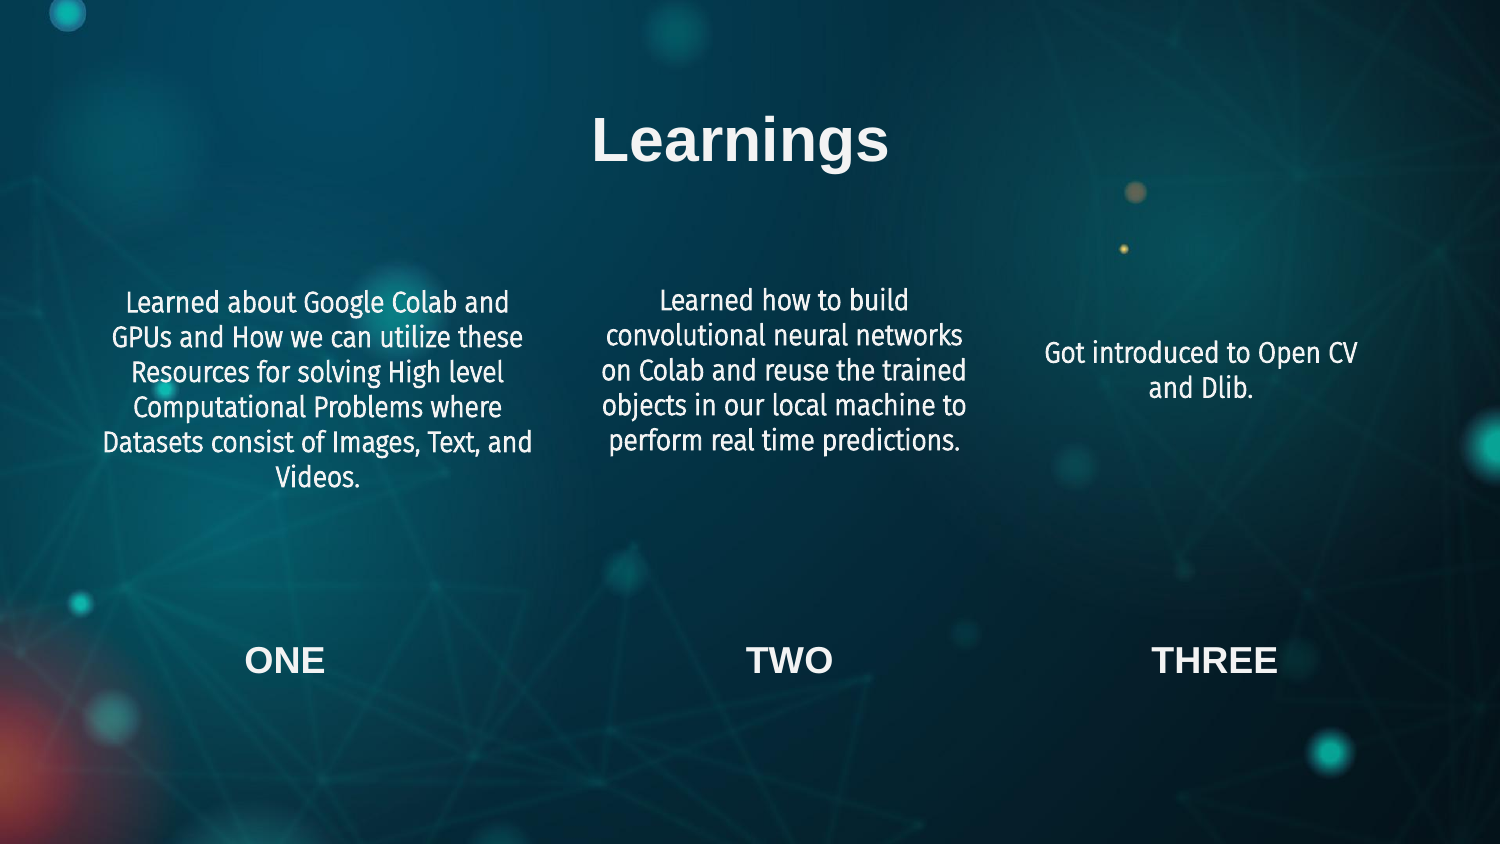

Learnings
Got introduced to Open CV and Dlib.
Learned how to build convolutional neural networks on Colab and reuse the trained objects in our local machine to perform real time predictions.
Learned about Google Colab and GPUs and How we can utilize these Resources for solving High level Computational Problems where Datasets consist of Images, Text, and Videos.

# ONE
TWO
THREE